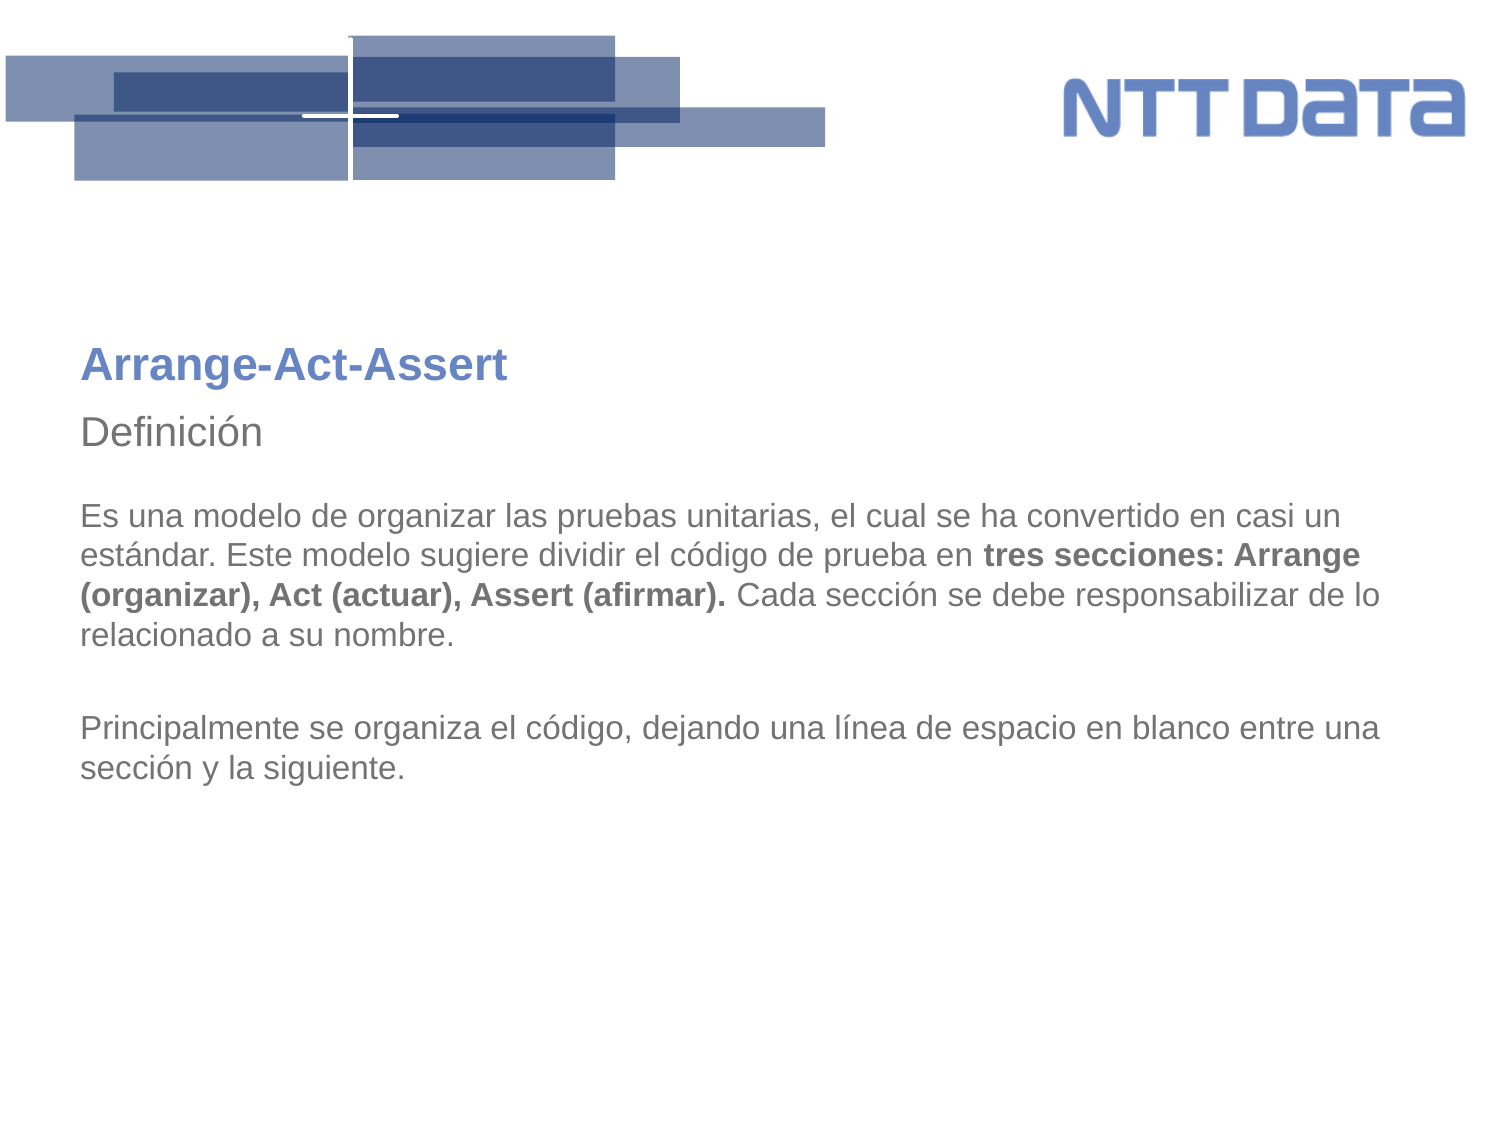

# Arrange-Act-Assert
Definición
Es una modelo de organizar las pruebas unitarias, el cual se ha convertido en casi un estándar. Este modelo sugiere dividir el código de prueba en tres secciones: Arrange (organizar), Act (actuar), Assert (afirmar). Cada sección se debe responsabilizar de lo relacionado a su nombre.

Principalmente se organiza el código, dejando una línea de espacio en blanco entre una sección y la siguiente.